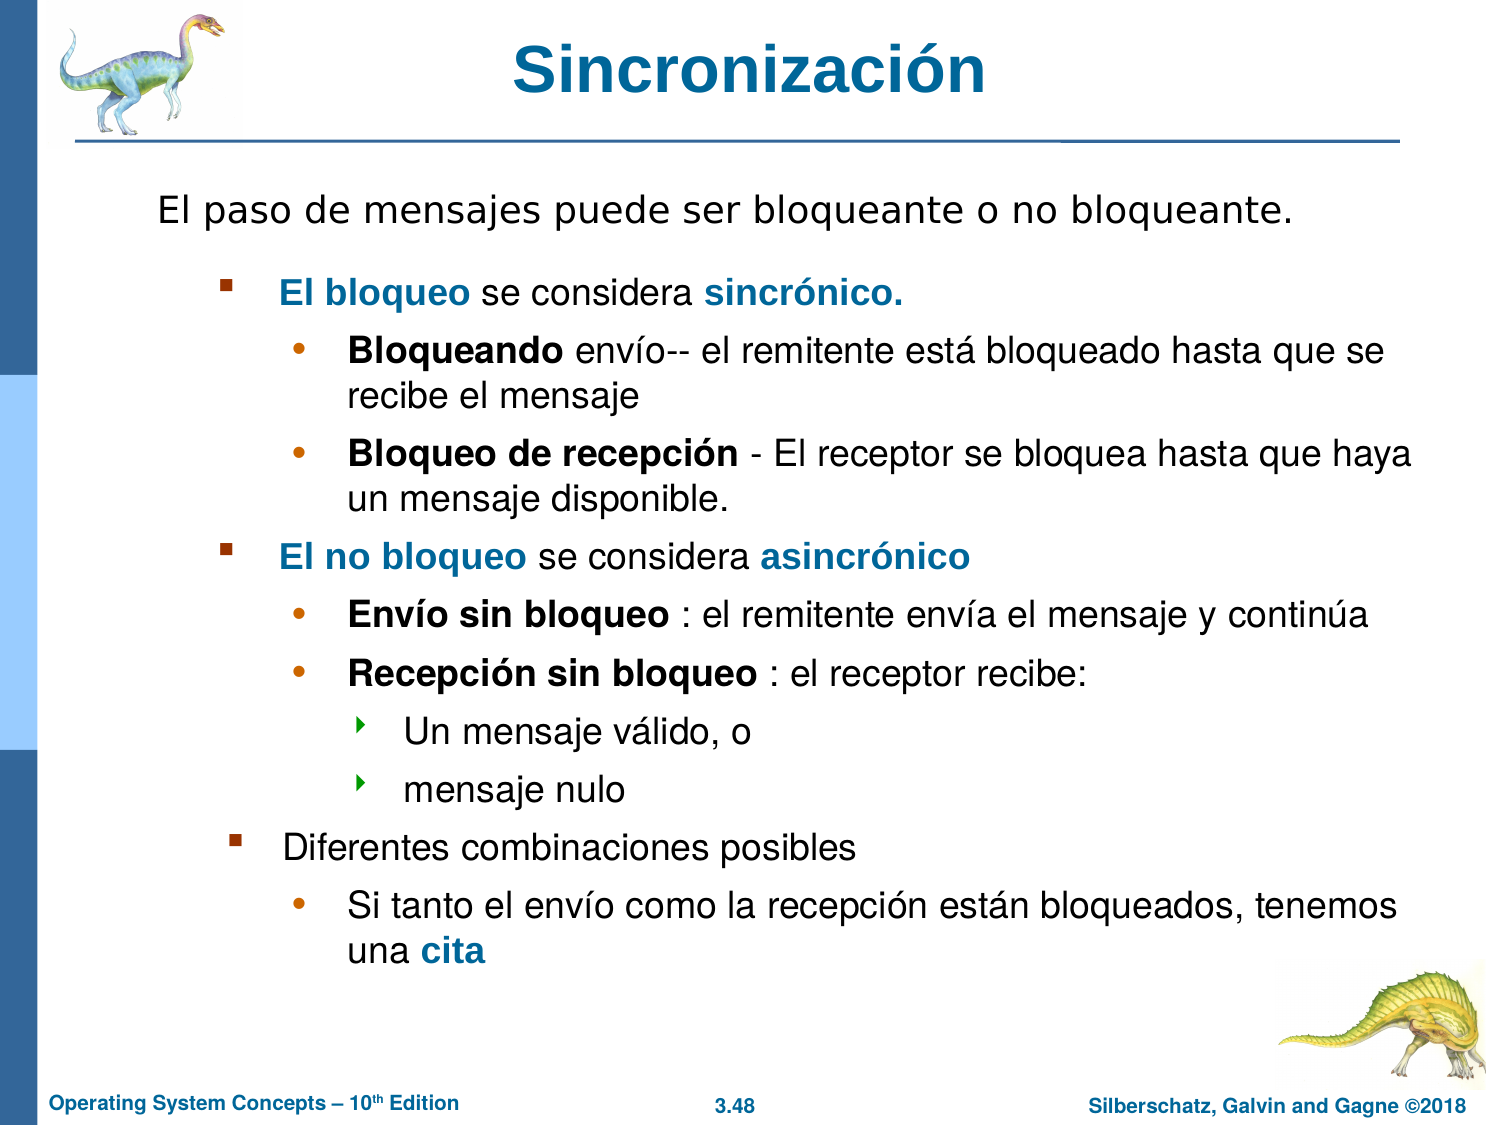

# Sincronización
El paso de mensajes puede ser bloqueante o no bloqueante.
El bloqueo se considera sincrónico.
Bloqueando envío-- el remitente está bloqueado hasta que se recibe el mensaje
Bloqueo de recepción - El receptor se bloquea hasta que haya un mensaje disponible.
El no bloqueo se considera asincrónico
Envío sin bloqueo : el remitente envía el mensaje y continúa
Recepción sin bloqueo : el receptor recibe:
Un mensaje válido, o
mensaje nulo
Diferentes combinaciones posibles
Si tanto el envío como la recepción están bloqueados, tenemos una cita